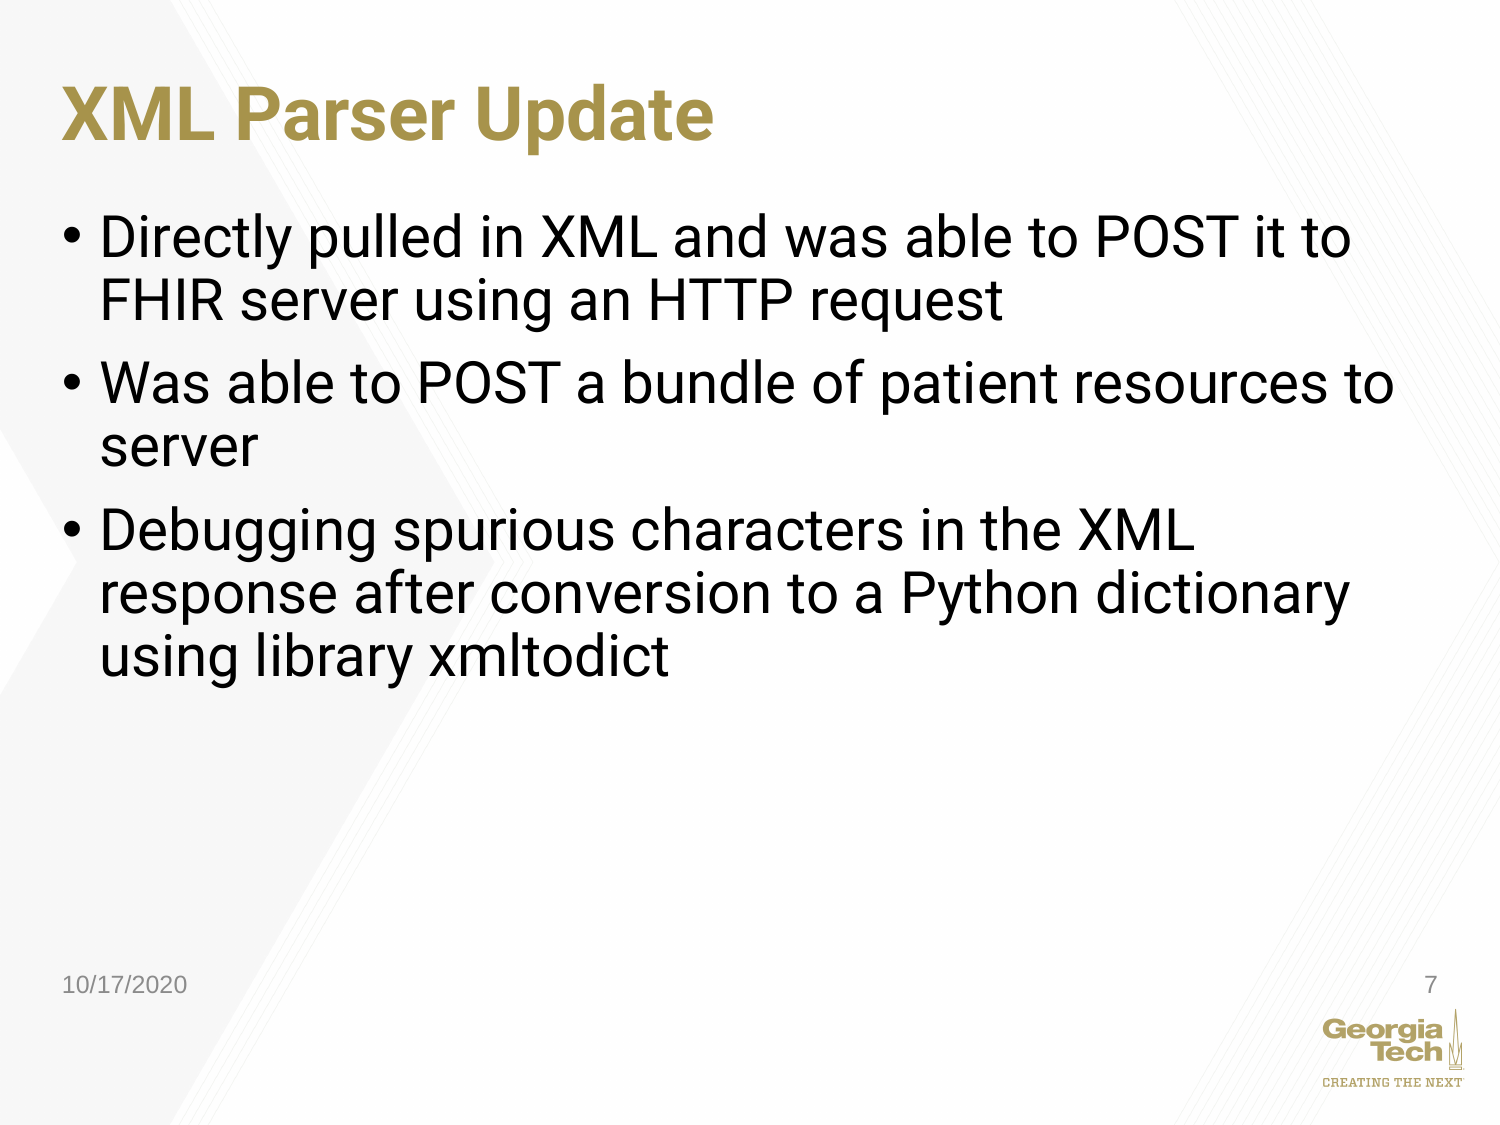

# XML Parser Update
Directly pulled in XML and was able to POST it to FHIR server using an HTTP request
Was able to POST a bundle of patient resources to server
Debugging spurious characters in the XML response after conversion to a Python dictionary using library xmltodict
10/17/2020
7